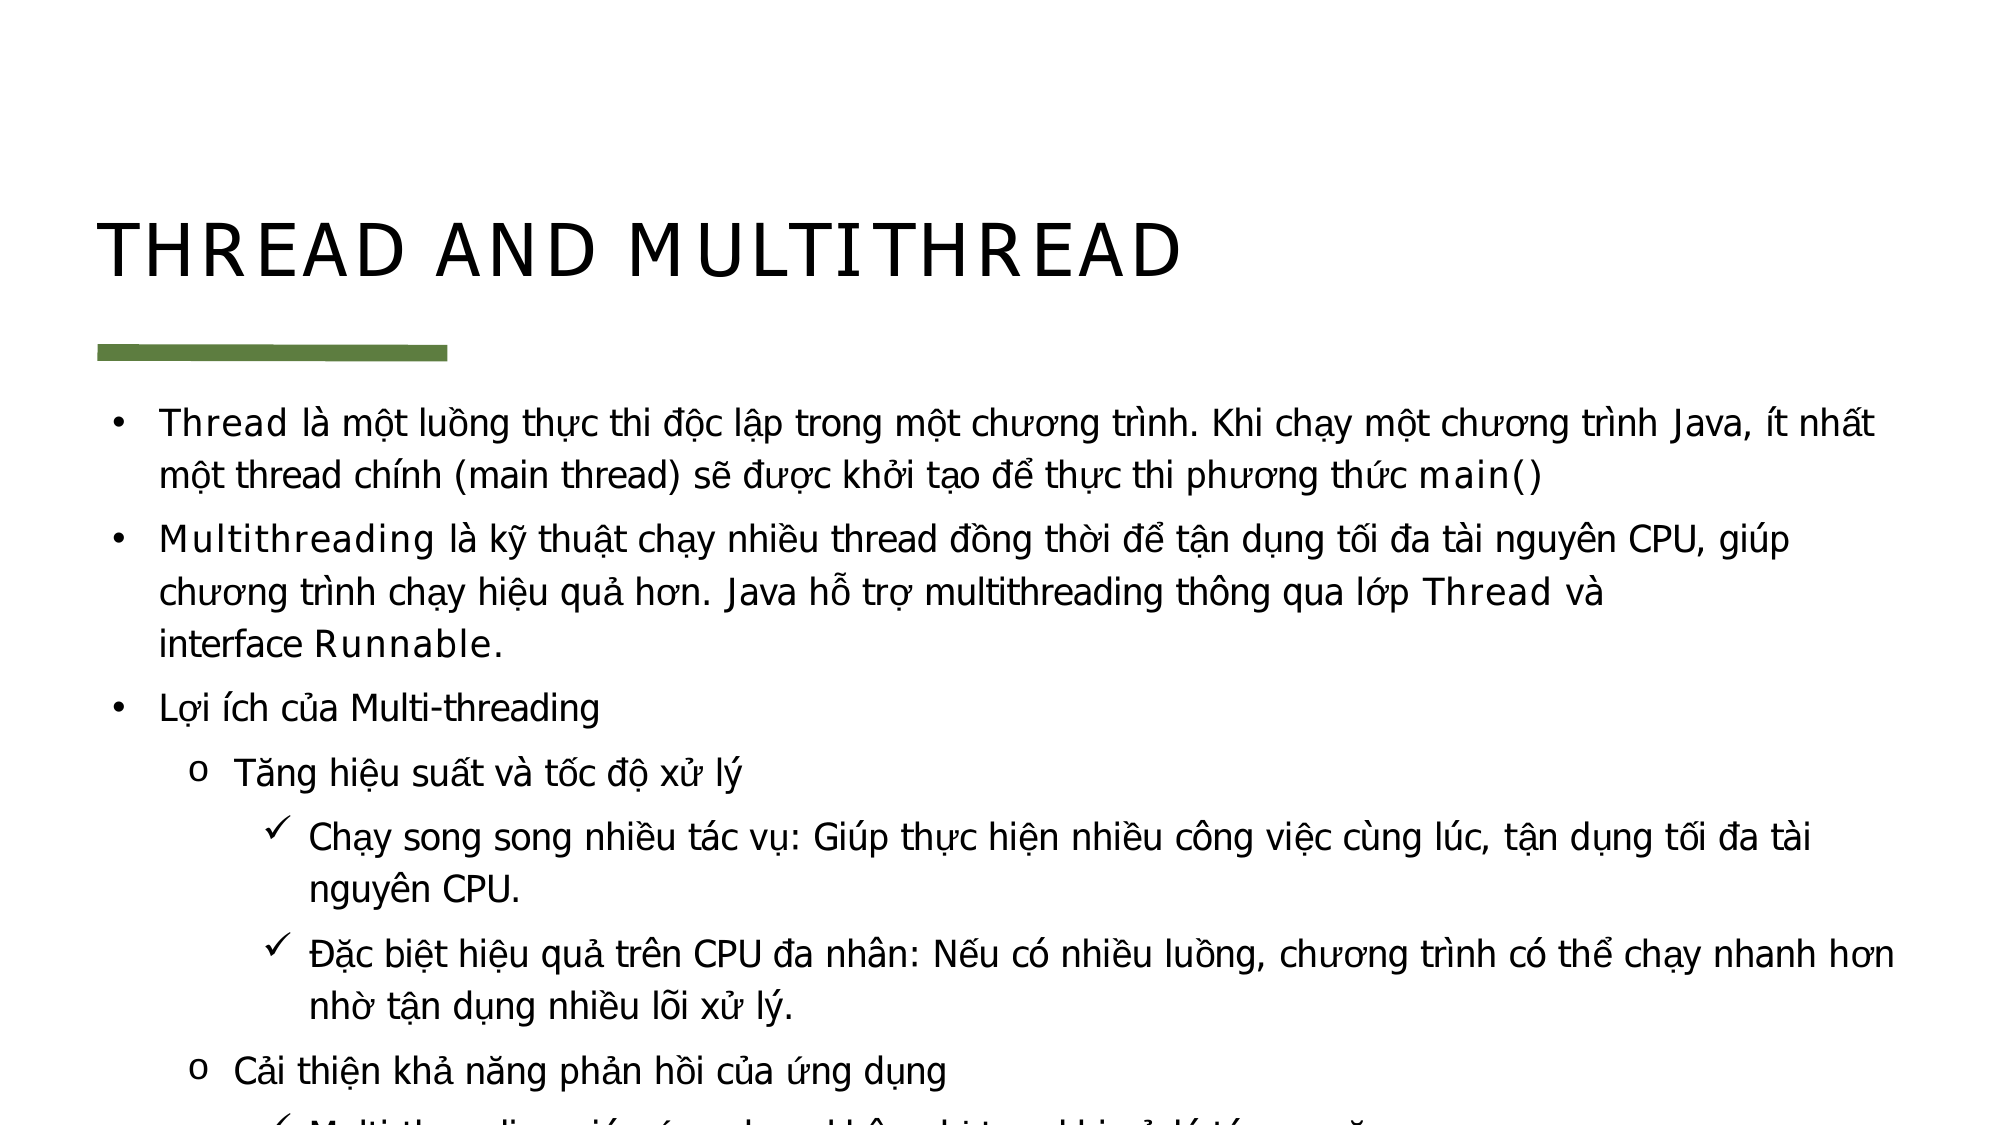

# THREAD AND MULTITHREAD
Thread là một luồng thực thi độc lập trong một chương trình. Khi chạy một chương trình Java, ít nhất một thread chính (main thread) sẽ được khởi tạo để thực thi phương thức main()
Multithreading là kỹ thuật chạy nhiều thread đồng thời để tận dụng tối đa tài nguyên CPU, giúp chương trình chạy hiệu quả hơn. Java hỗ trợ multithreading thông qua lớp Thread và interface Runnable.
Lợi ích của Multi-threading
Tăng hiệu suất và tốc độ xử lý
Chạy song song nhiều tác vụ: Giúp thực hiện nhiều công việc cùng lúc, tận dụng tối đa tài nguyên CPU.
Đặc biệt hiệu quả trên CPU đa nhân: Nếu có nhiều luồng, chương trình có thể chạy nhanh hơn nhờ tận dụng nhiều lõi xử lý.
Cải thiện khả năng phản hồi của ứng dụng
Multi-threading giúp ứng dụng không bị treo khi xử lý tác vụ nặng.